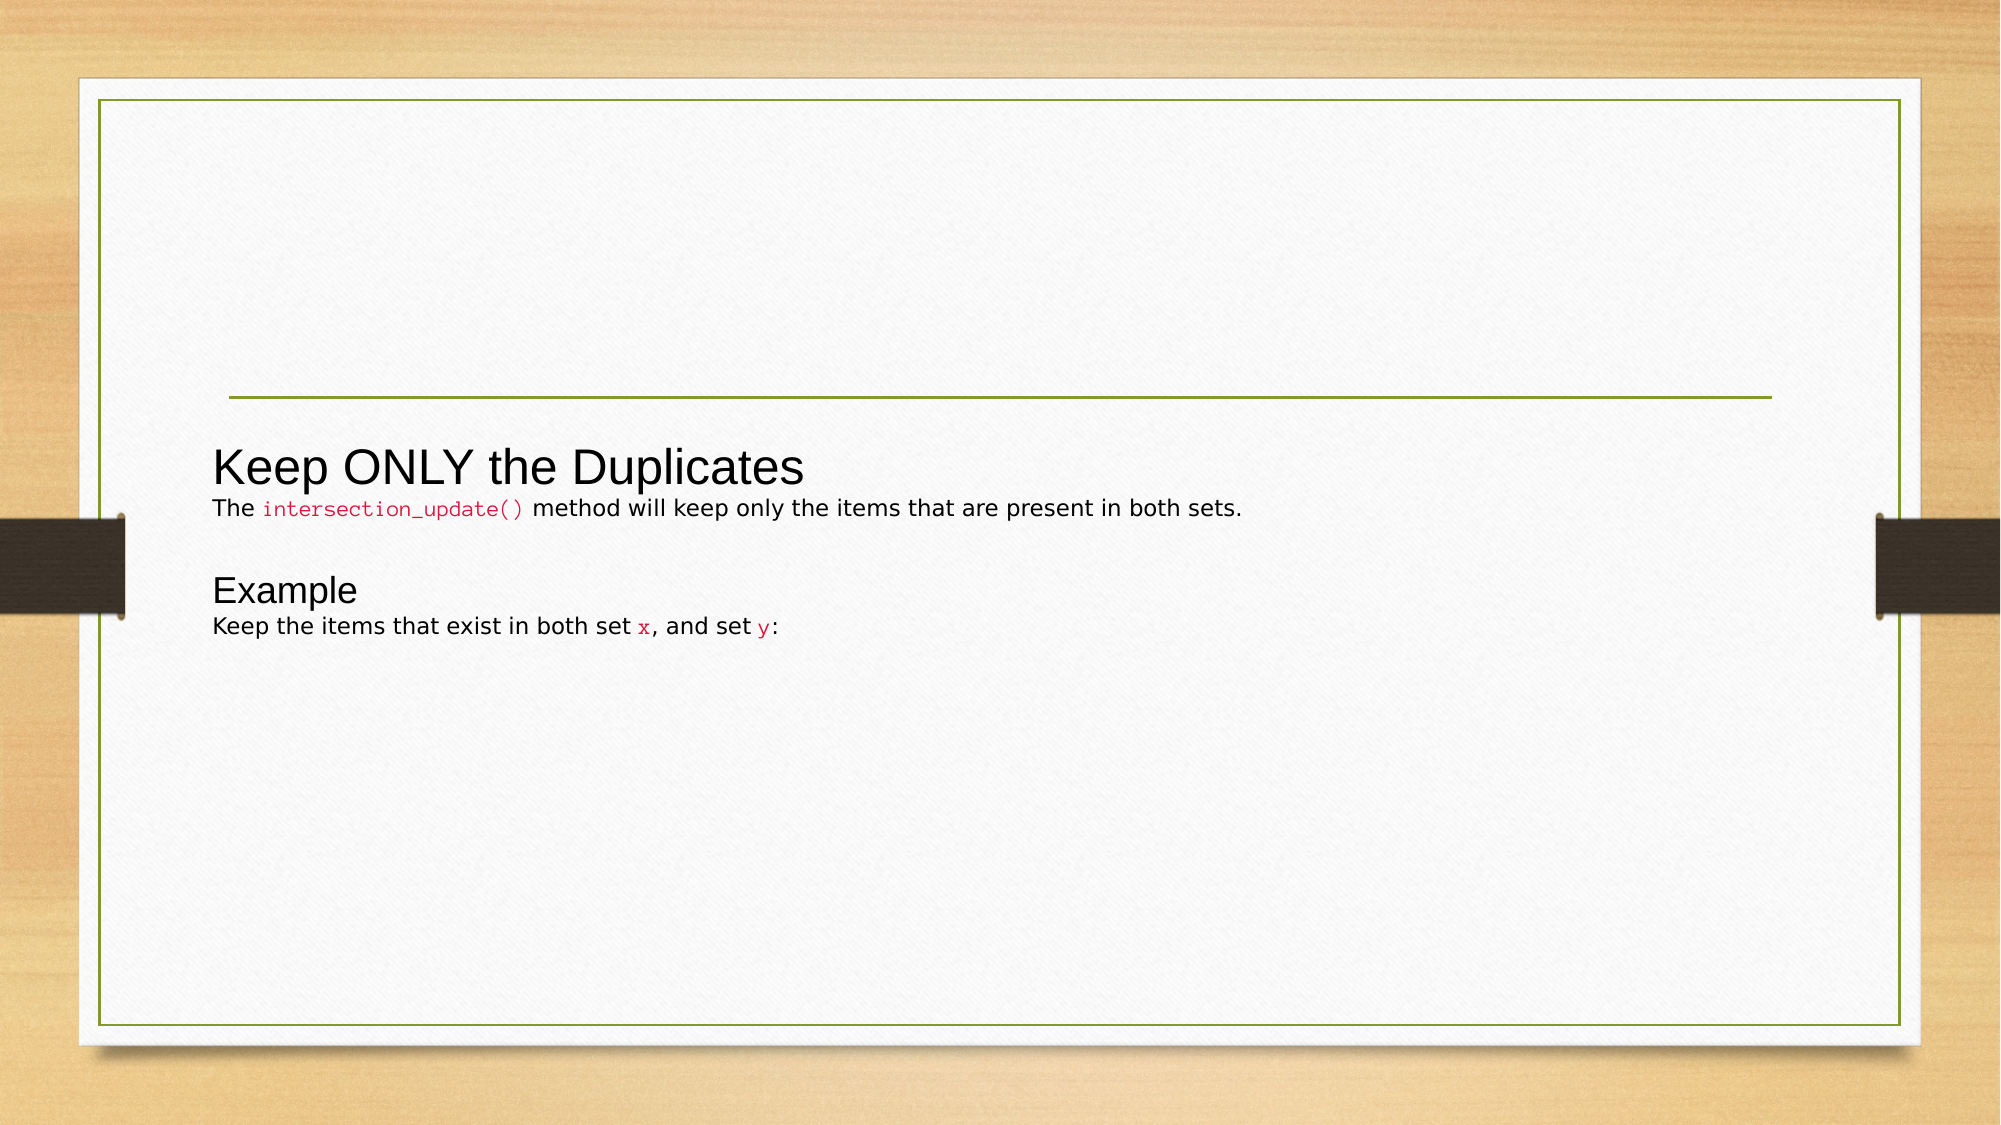

#
Keep ONLY the Duplicates
The intersection_update() method will keep only the items that are present in both sets.

Example
Keep the items that exist in both set x, and set y: